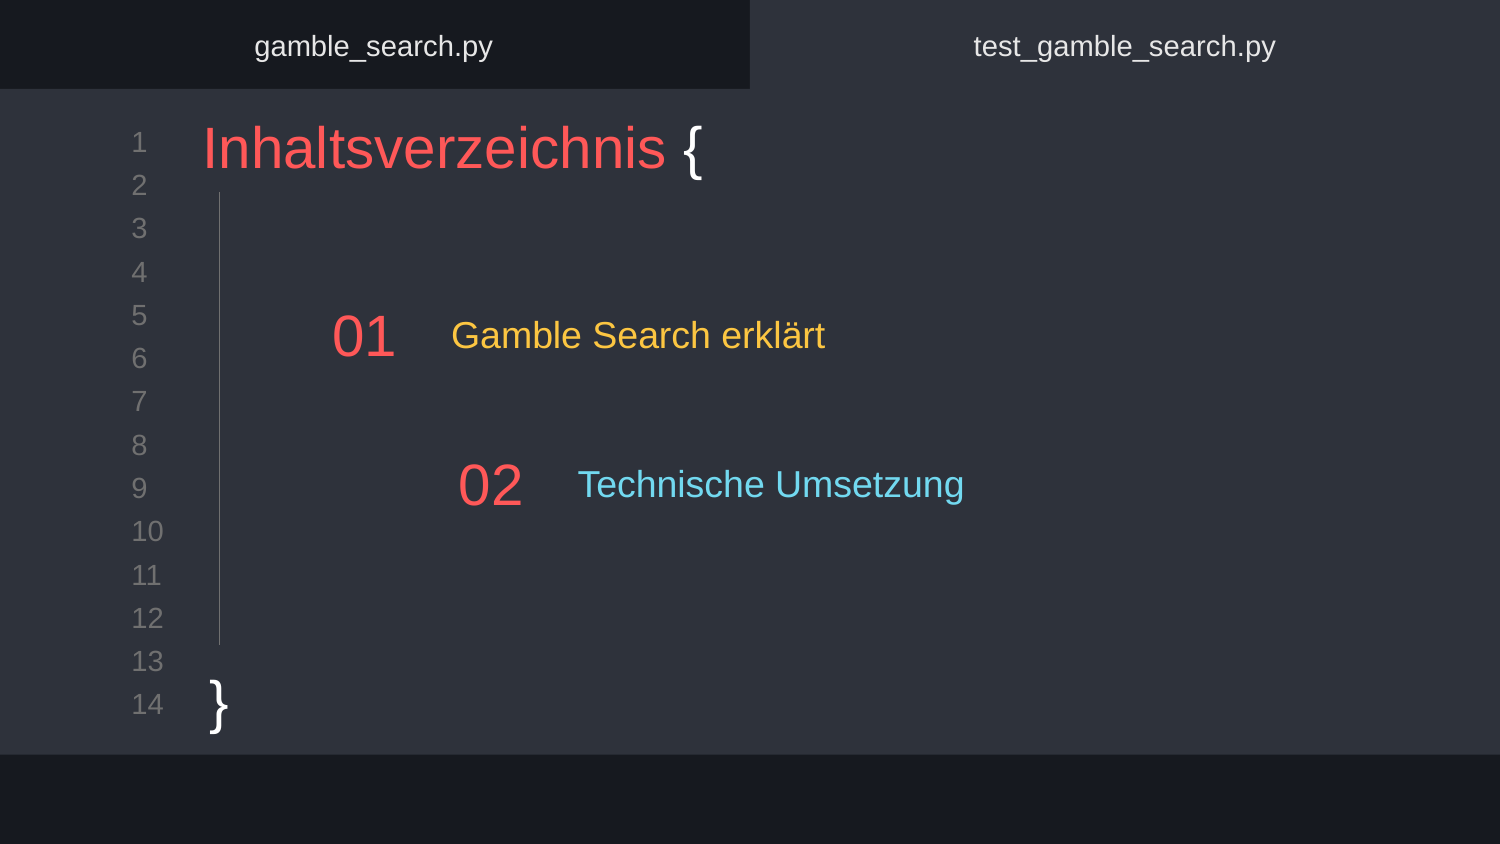

gamble_search.py
test_gamble_search.py
Inhaltsverzeichnis {
}
Gamble Search erklärt
01
Technische Umsetzung
02